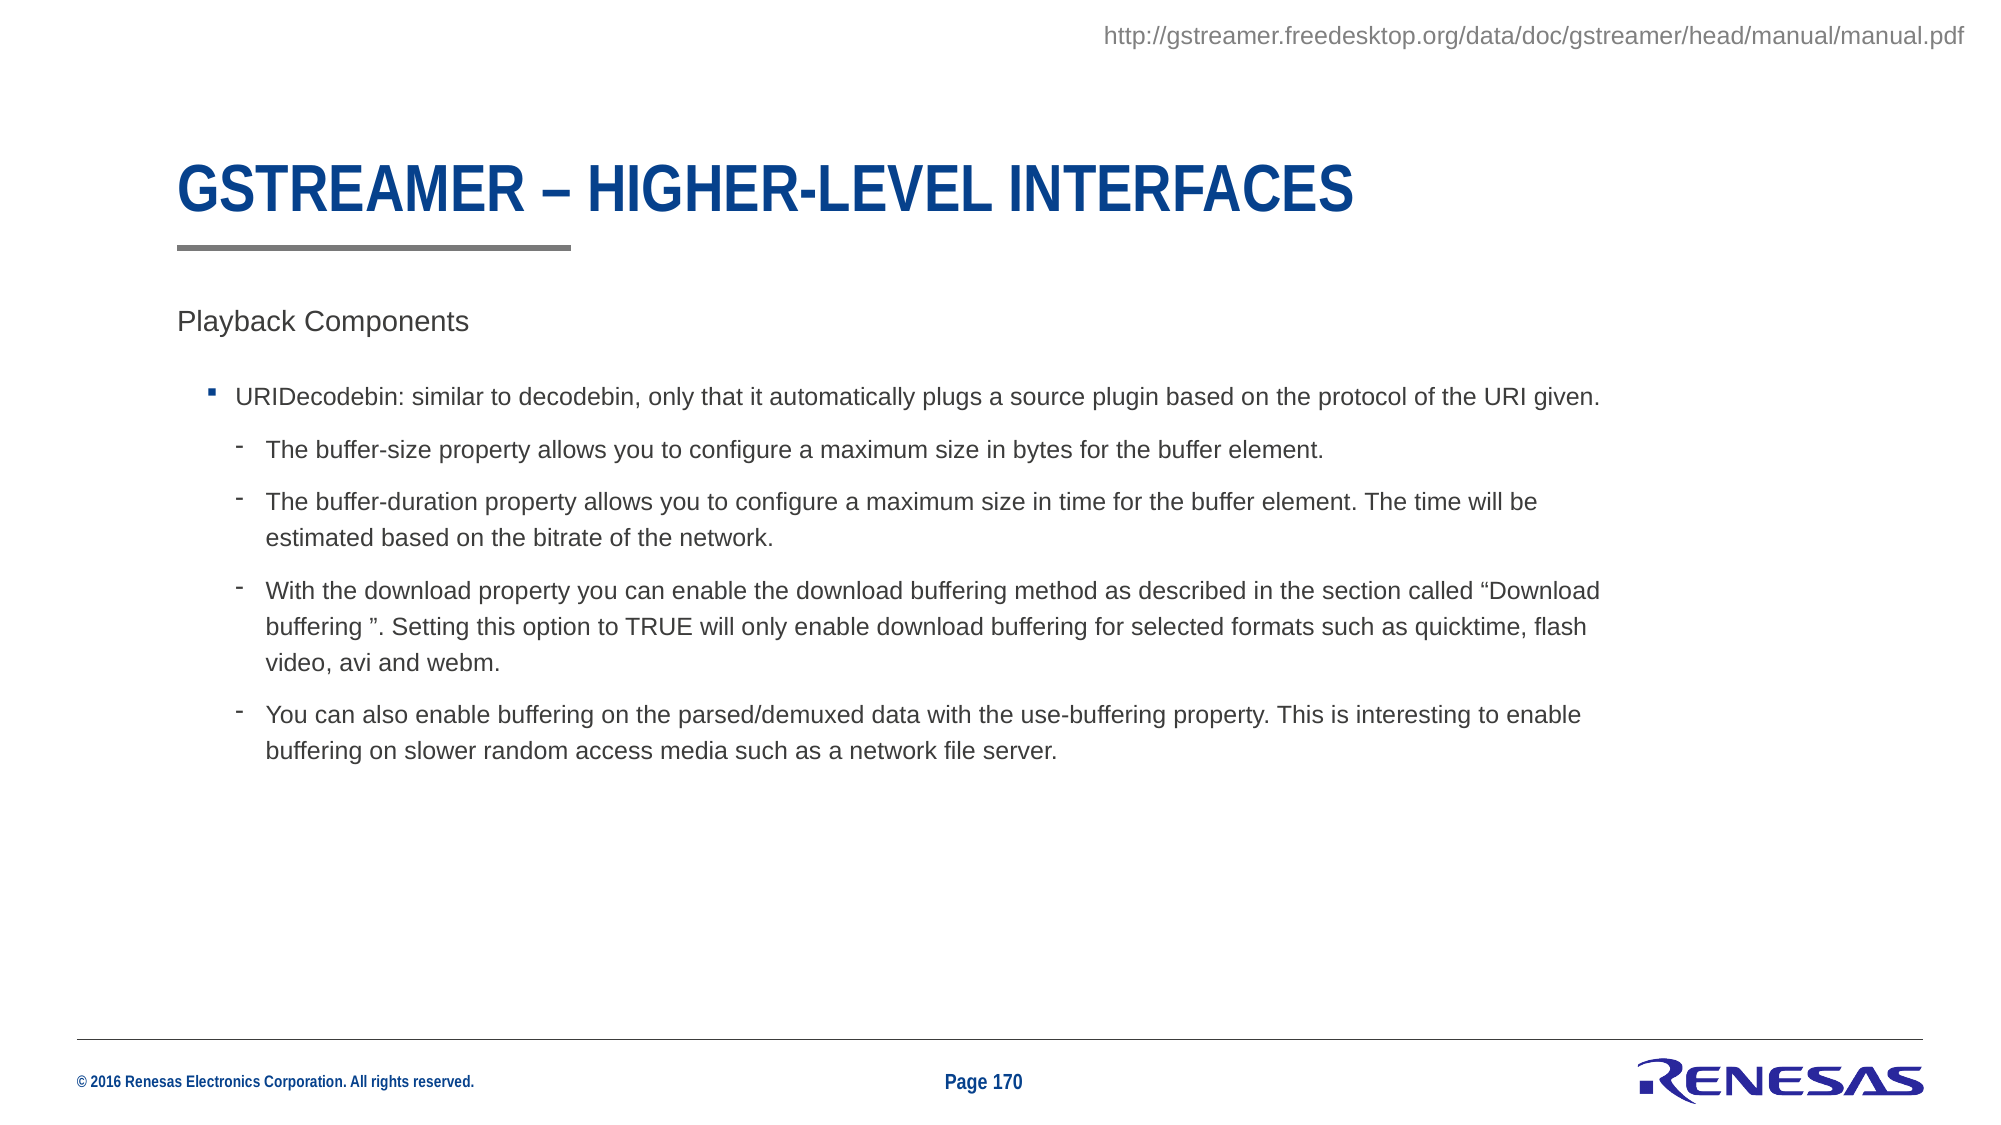

http://gstreamer.freedesktop.org/data/doc/gstreamer/head/manual/manual.pdf
# GStreamer – Higher-level interfaces
Playback Components
URIDecodebin: similar to decodebin, only that it automatically plugs a source plugin based on the protocol of the URI given.
The buffer-size property allows you to configure a maximum size in bytes for the buffer element.
The buffer-duration property allows you to configure a maximum size in time for the buffer element. The time will be estimated based on the bitrate of the network.
With the download property you can enable the download buffering method as described in the section called “Download buffering ”. Setting this option to TRUE will only enable download buffering for selected formats such as quicktime, flash video, avi and webm.
You can also enable buffering on the parsed/demuxed data with the use-buffering property. This is interesting to enable buffering on slower random access media such as a network file server.
Page 170